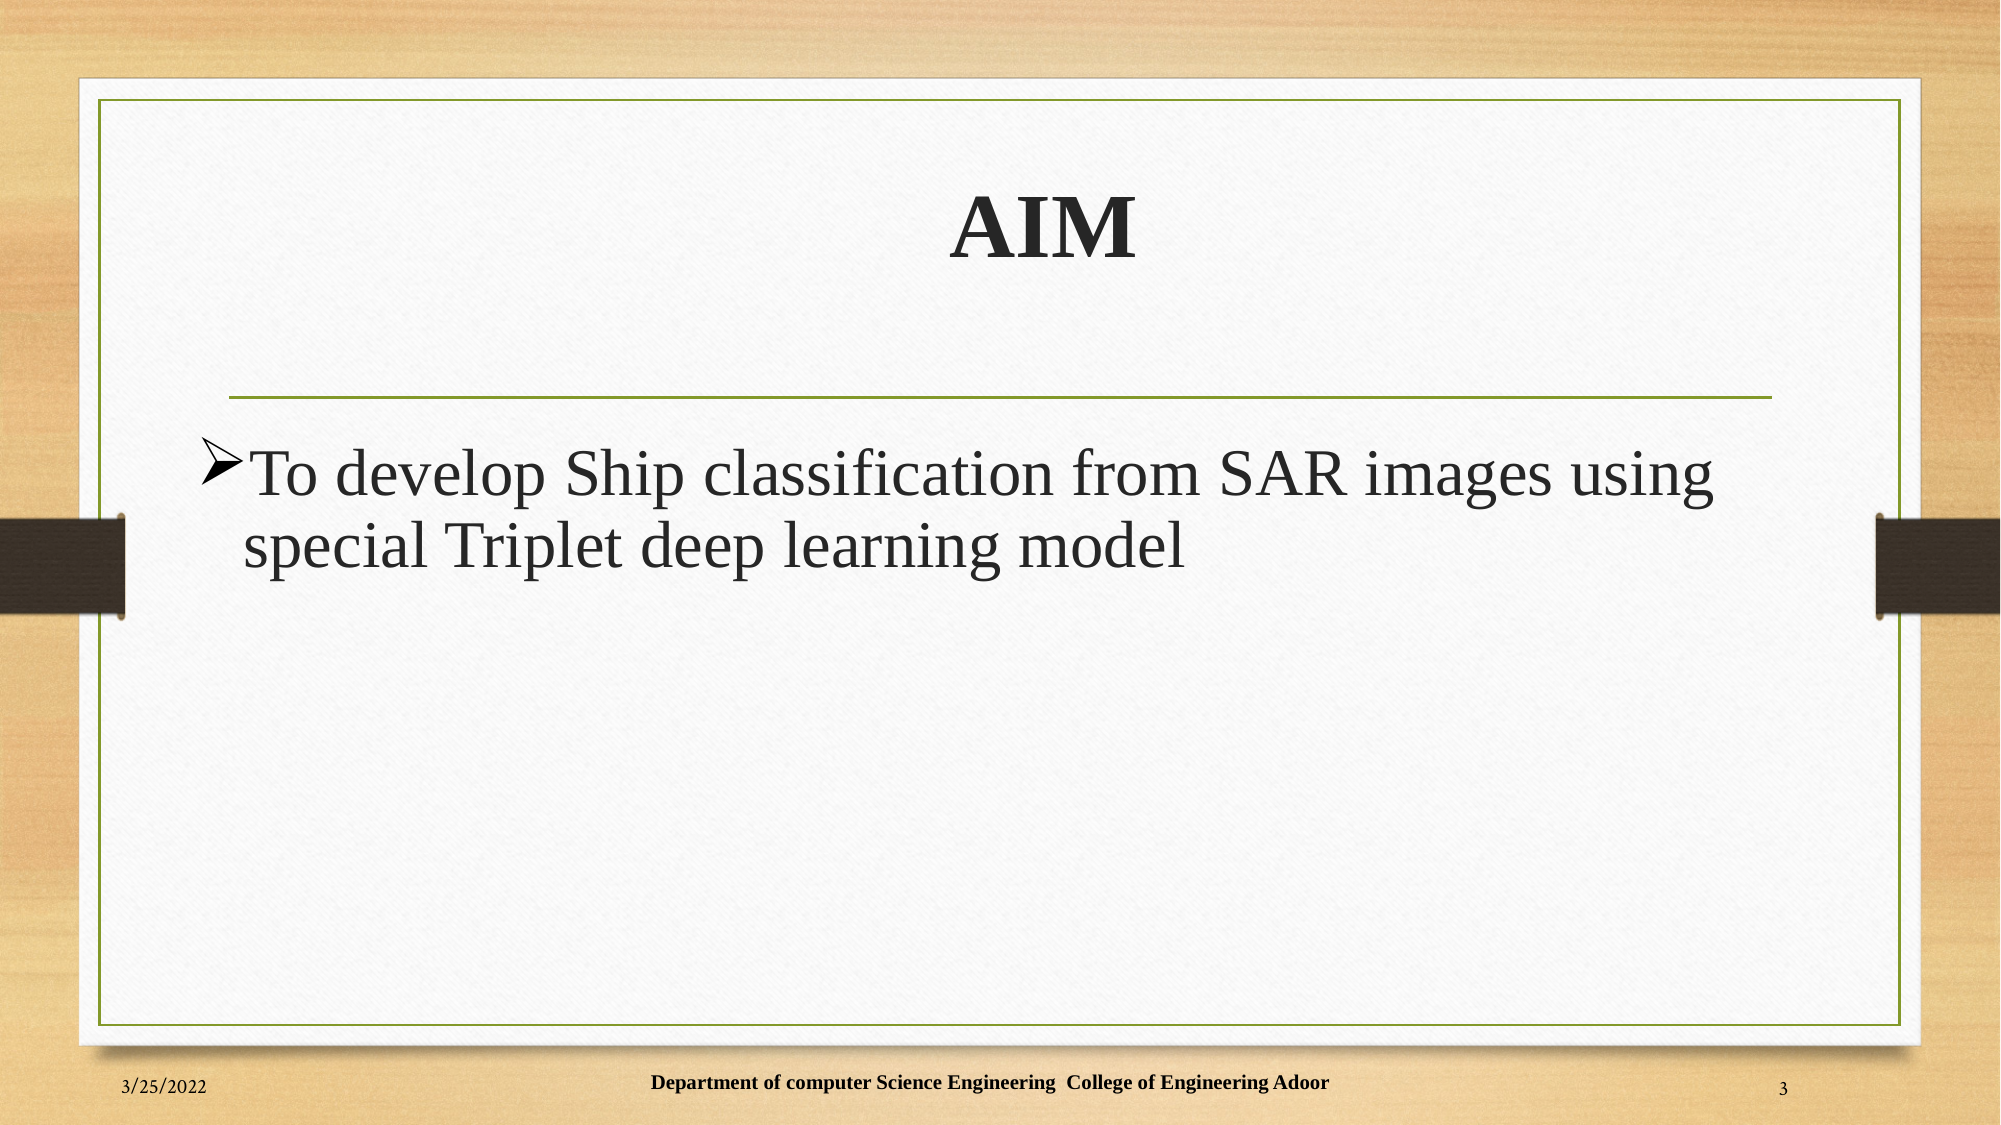

# AIM
To develop Ship classification from SAR images using special Triplet deep learning model
Department of computer Science Engineering  College of Engineering Adoor
3/25/2022
3